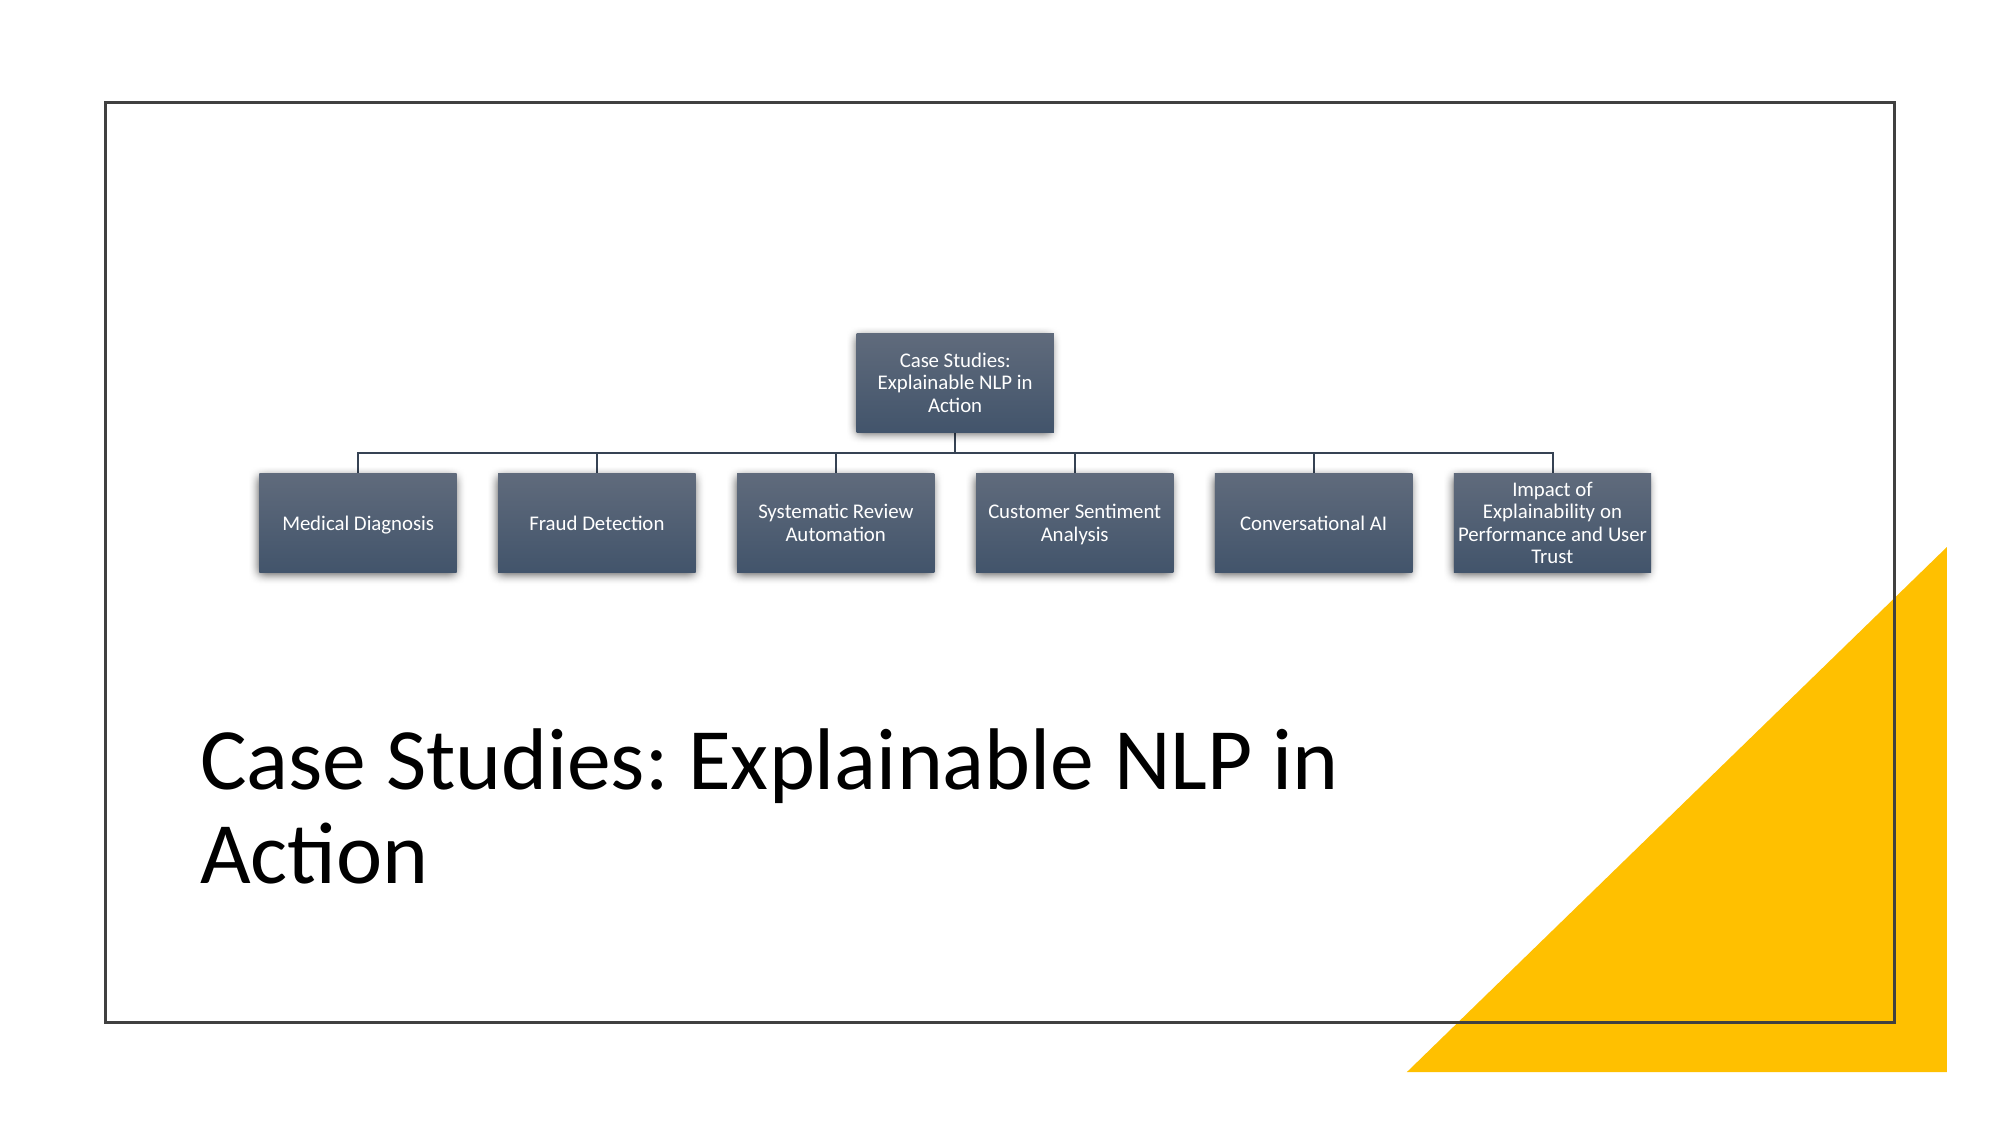

Case Studies: Explainable NLP in Action
Medical Diagnosis
Fraud Detection
Systematic Review Automation
Customer Sentiment Analysis
Conversational AI
Impact of Explainability on Performance and User Trust

# Case Studies: Explainable NLP in Action
17